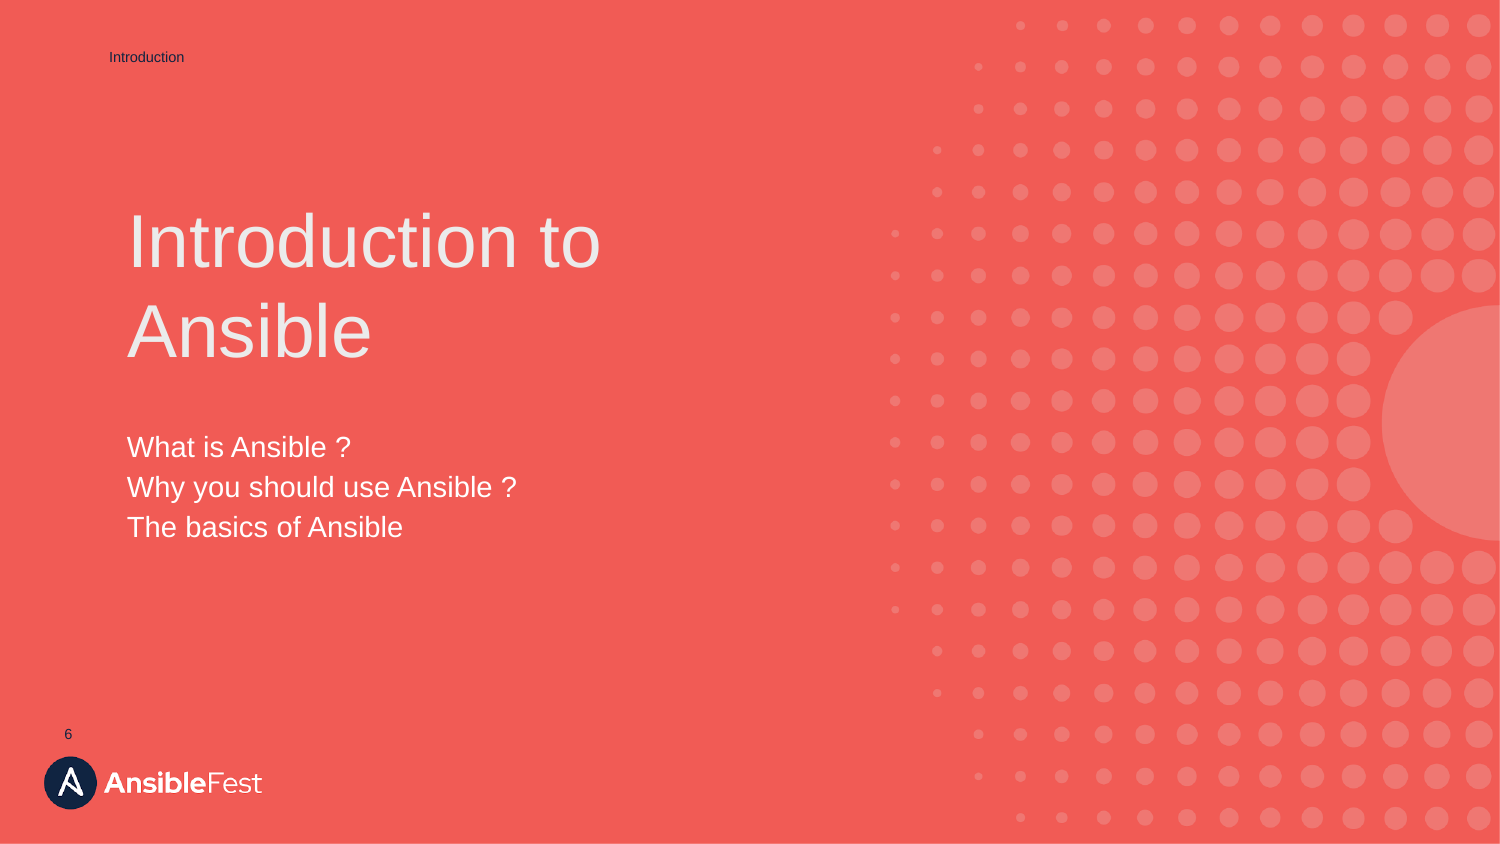

Introduction
Introduction to Ansible
What is Ansible ?
Why you should use Ansible ?
The basics of Ansible
6